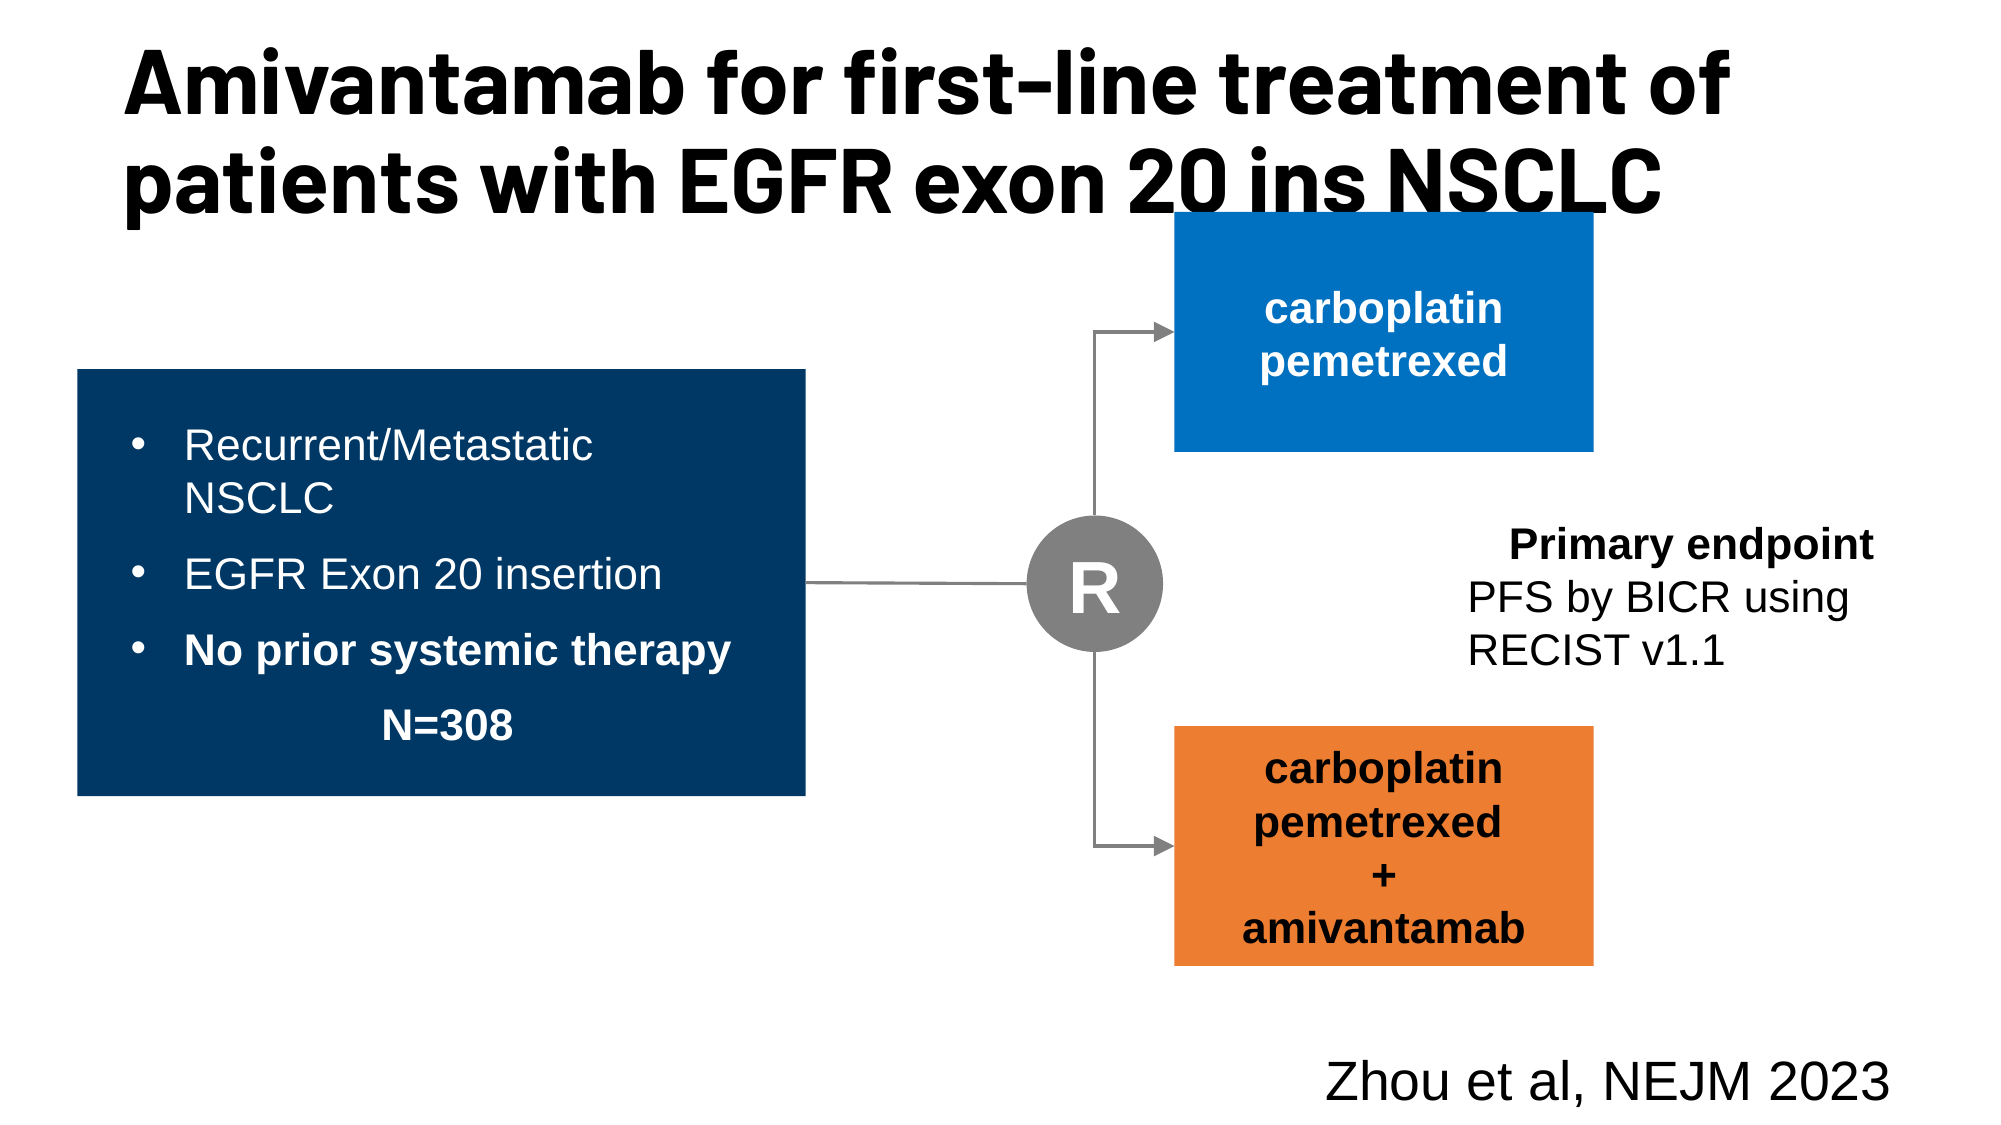

# Amivantamab for first-line treatment of patients with EGFR exon 20 ins NSCLC
carboplatin
pemetrexed
Recurrent/Metastatic NSCLC
EGFR Exon 20 insertion
No prior systemic therapy
 N=308
Primary endpoint
PFS by BICR using RECIST v1.1
R
carboplatin
pemetrexed
+
amivantamab
Zhou et al, NEJM 2023